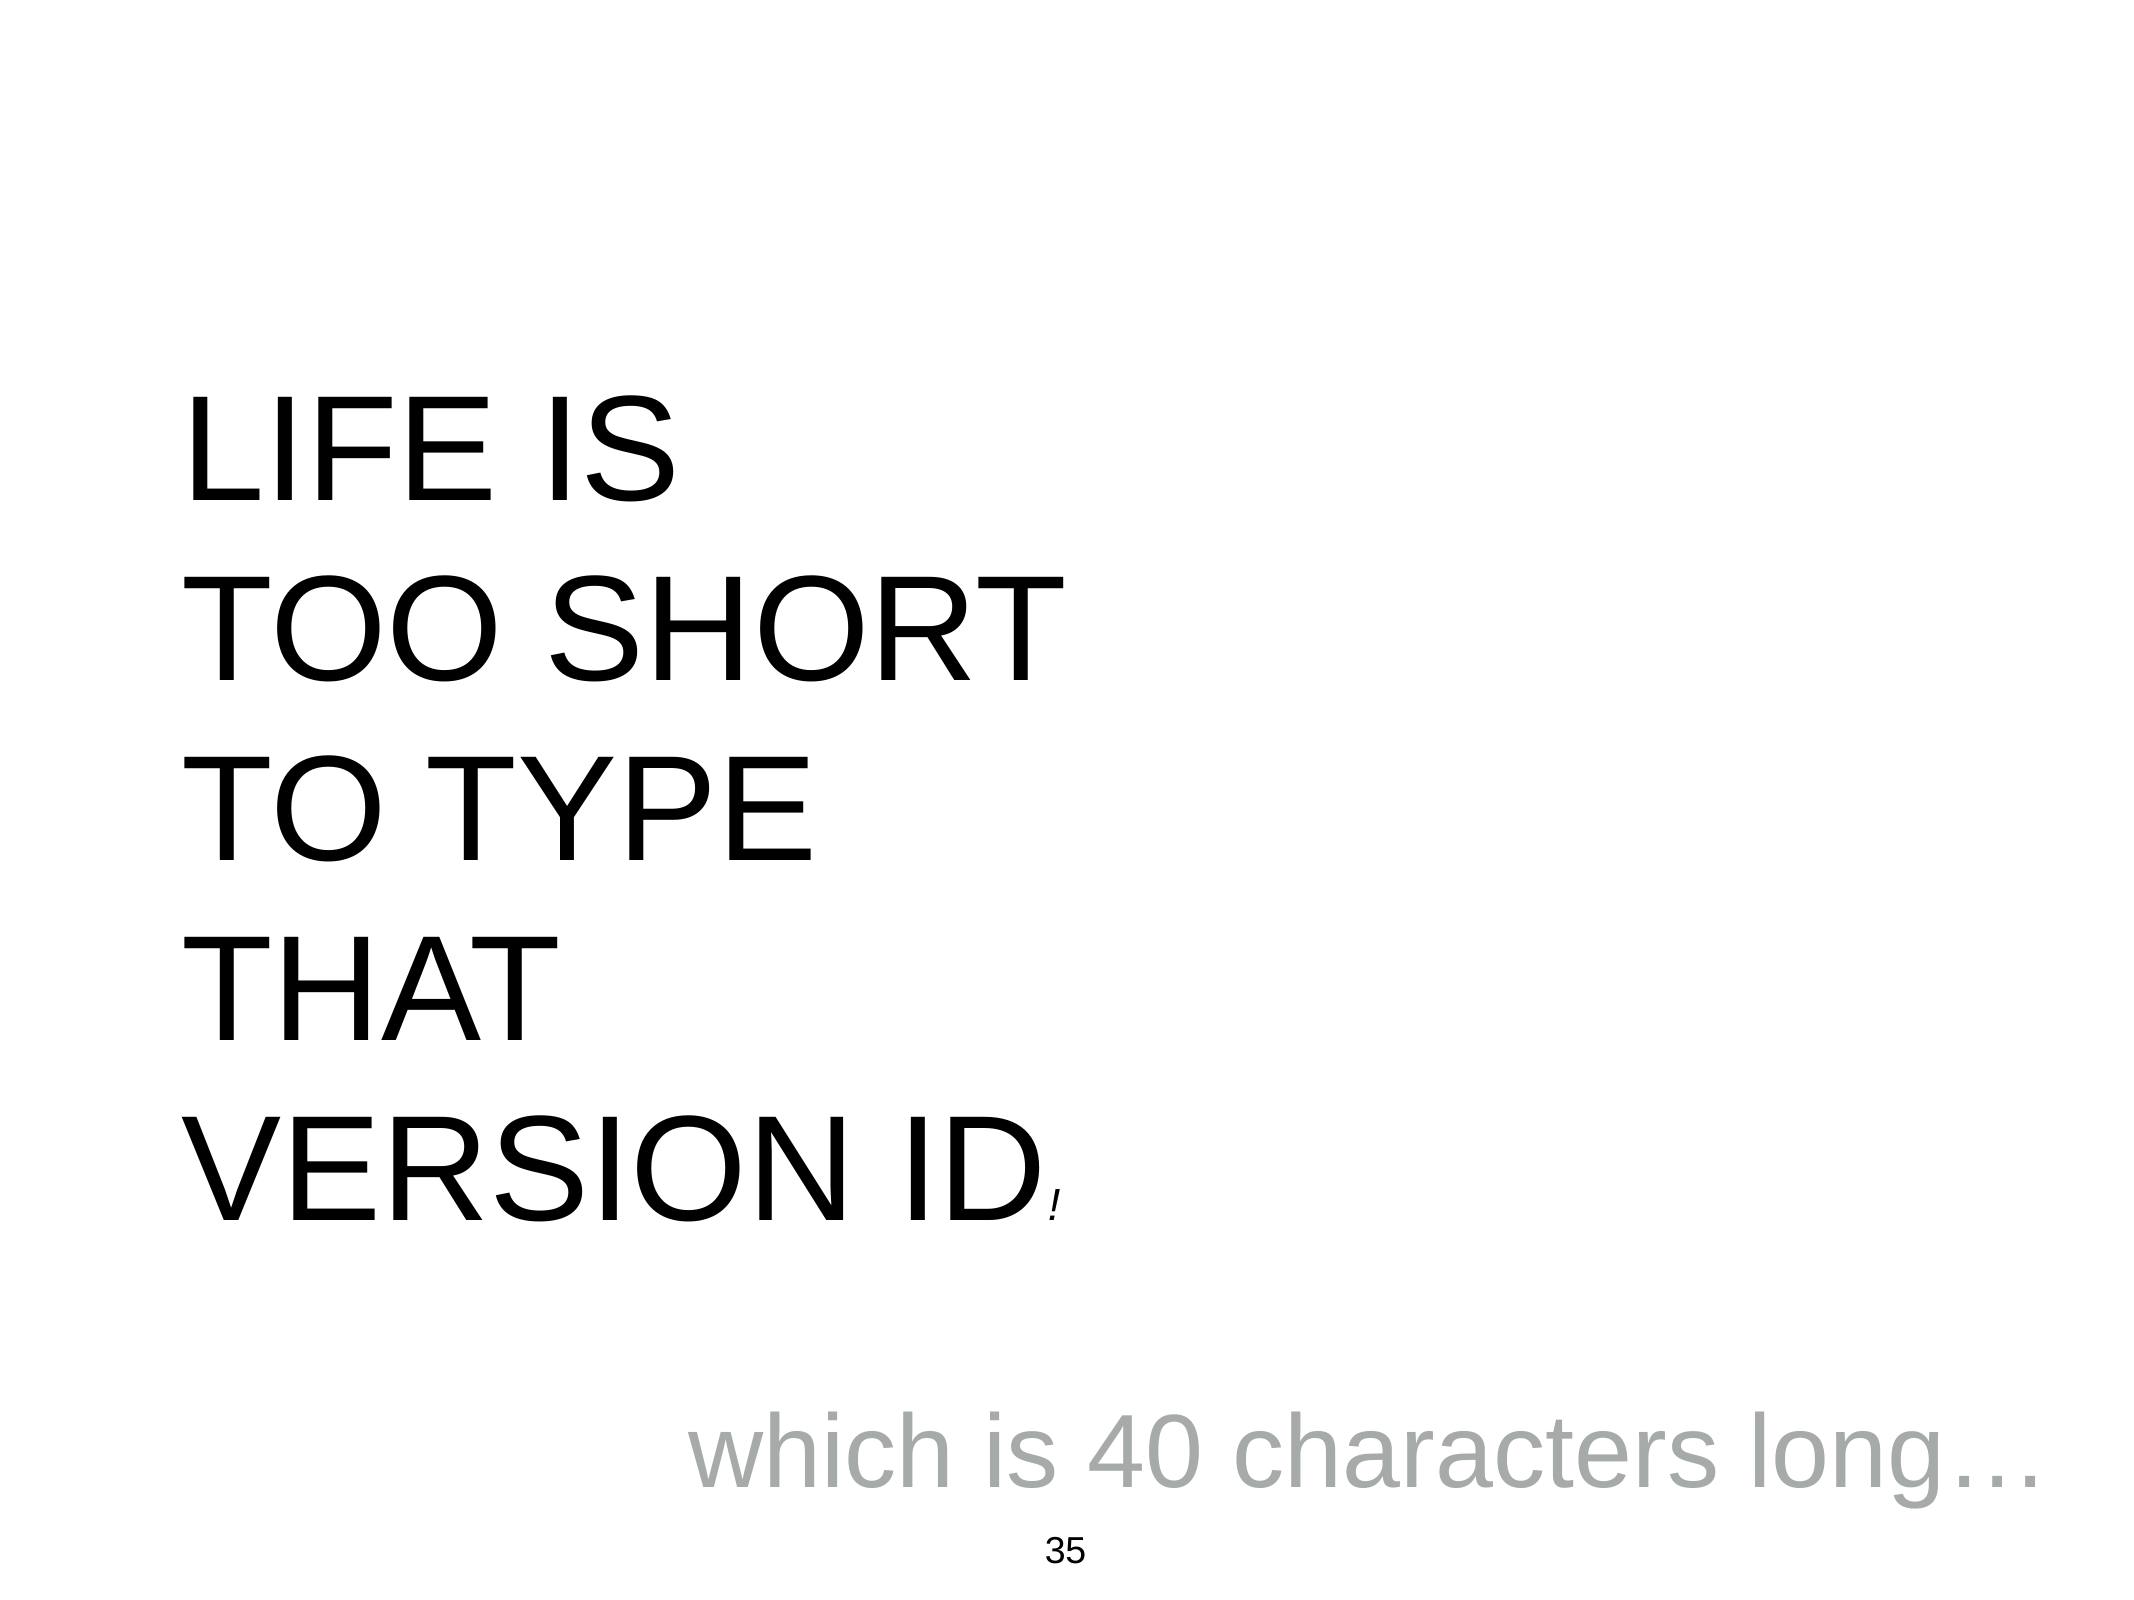

LIFE IS
TOO SHORT
TO TYPE THAT
VERSION ID!
which is 40 characters long…
35